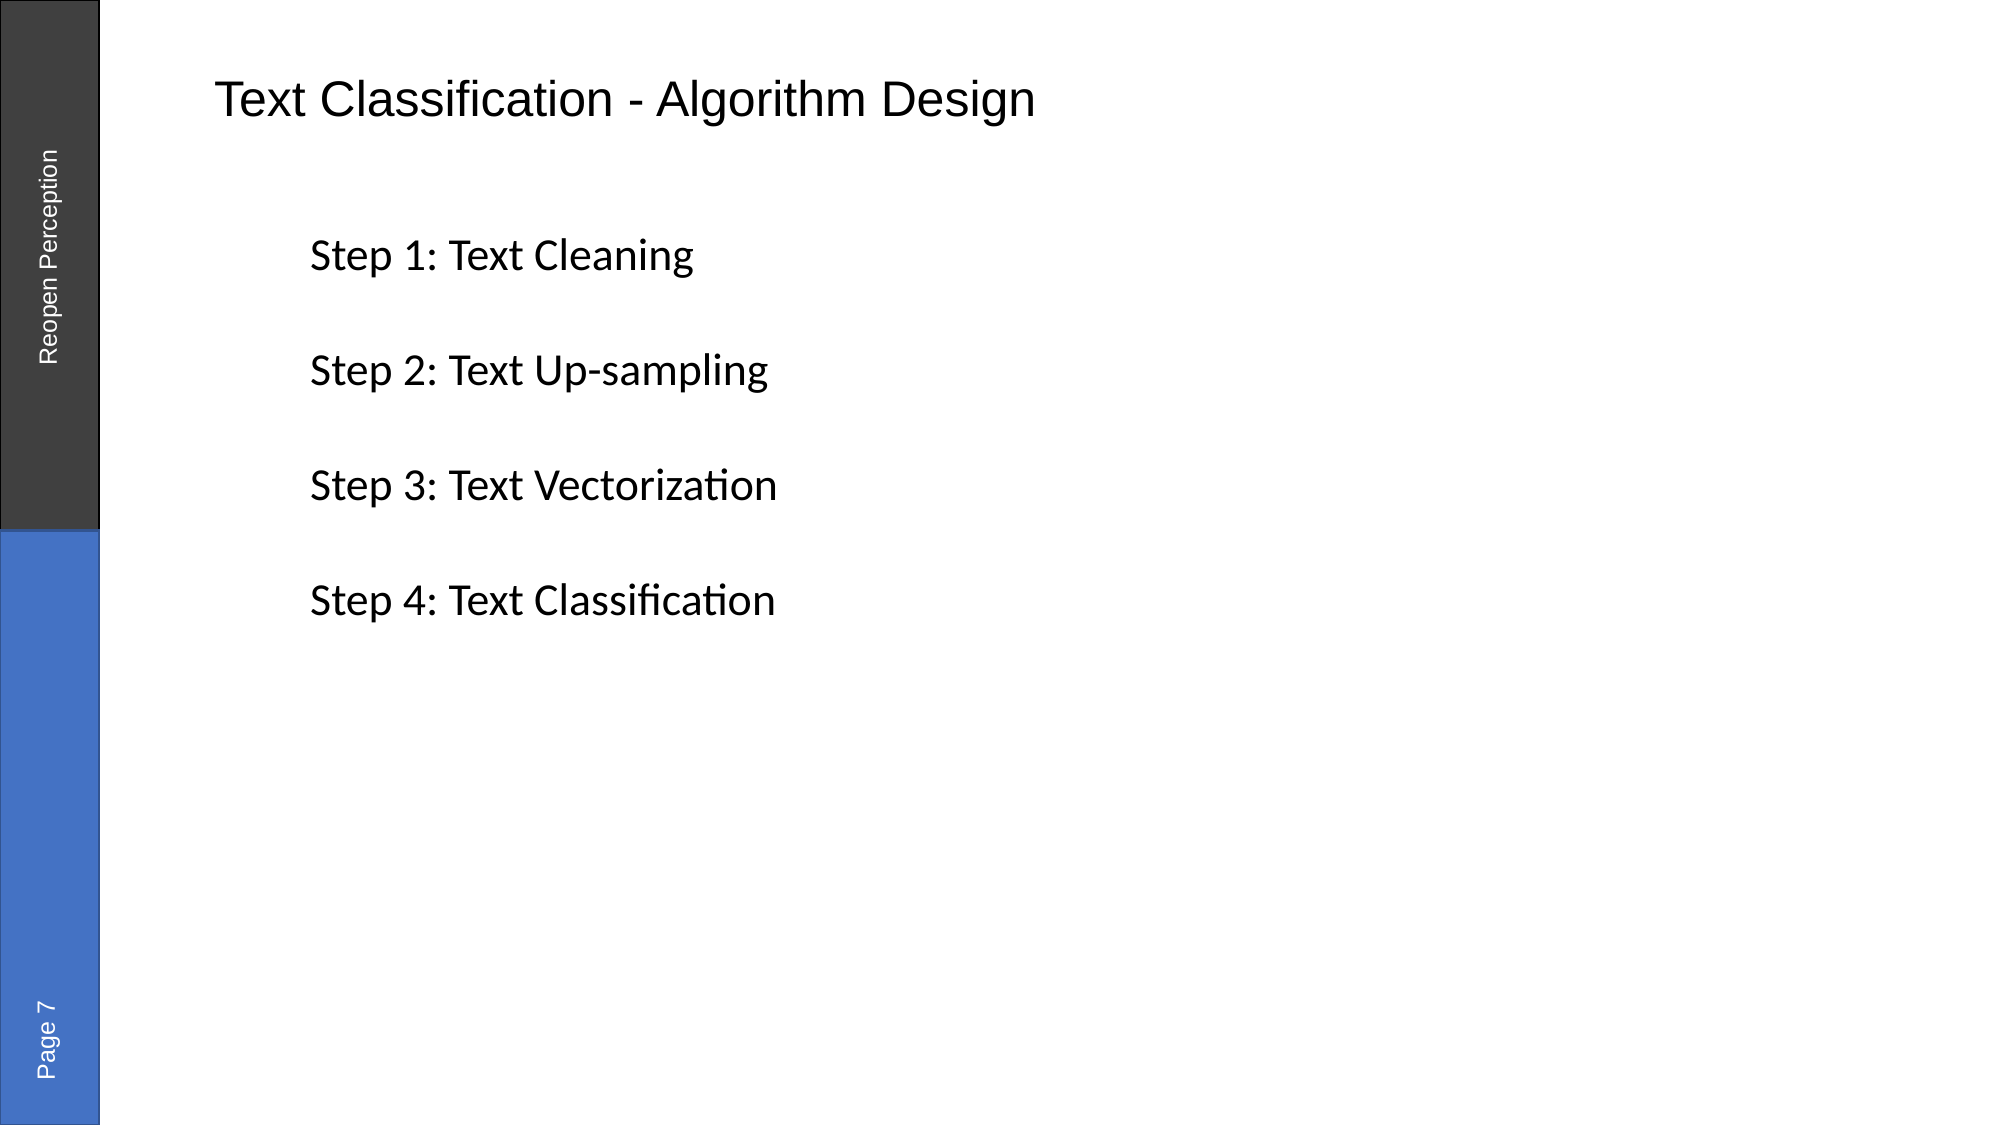

Text Classification - Algorithm Design
Step 1: Text Cleaning

Step 2: Text Up-sampling

Step 3: Text Vectorization

Step 4: Text Classification

Reopen Perception

Page 7